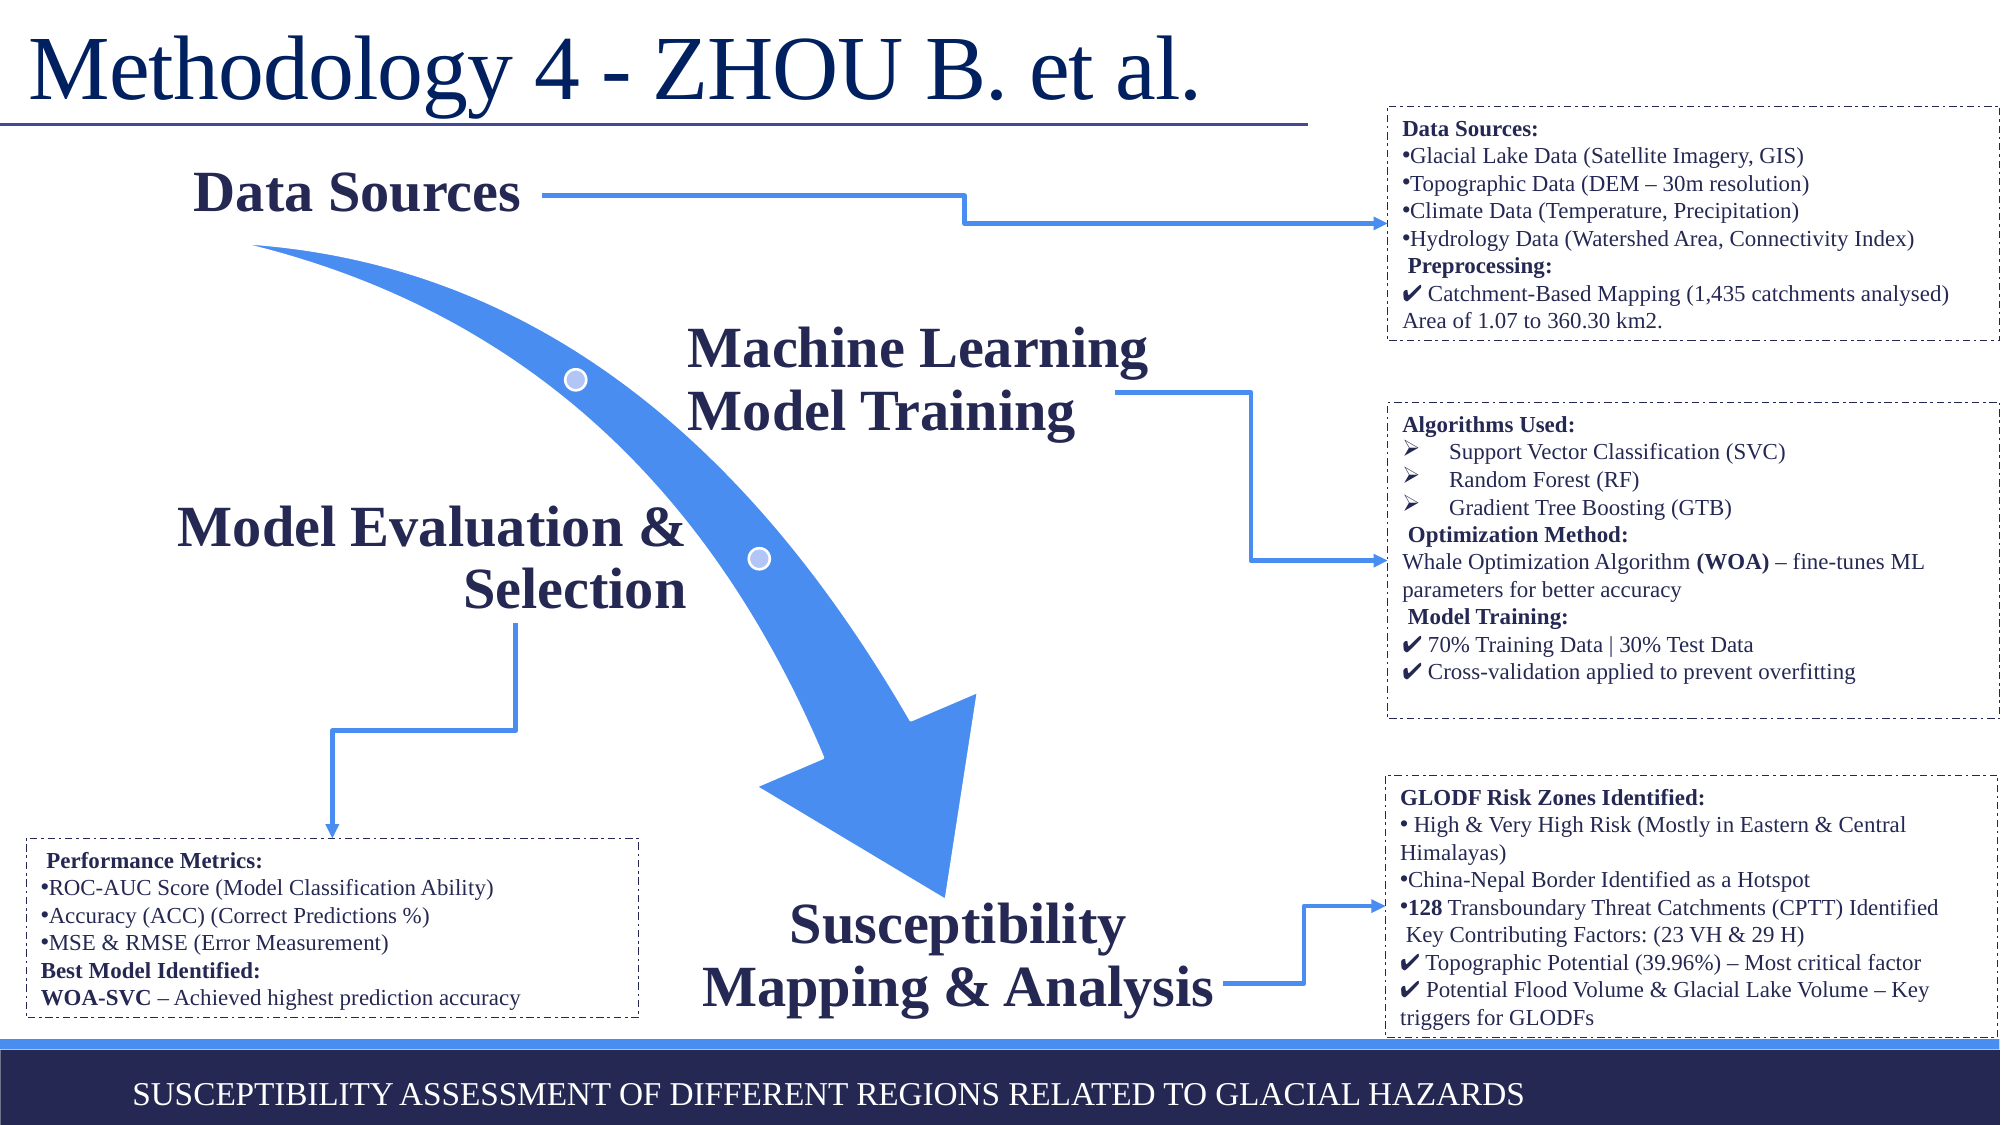

Methodology 4 - ZHOU B. et al.
Data Sources
Machine Learning Model Training
Model Evaluation & Selection
Susceptibility Mapping & Analysis
Data Sources:
Glacial Lake Data (Satellite Imagery, GIS)
Topographic Data (DEM – 30m resolution)
Climate Data (Temperature, Precipitation)
Hydrology Data (Watershed Area, Connectivity Index)
 Preprocessing:
✔ Catchment-Based Mapping (1,435 catchments analysed)
Area of 1.07 to 360.30 km2.
Algorithms Used:
Support Vector Classification (SVC)
Random Forest (RF)
Gradient Tree Boosting (GTB)
 Optimization Method:
Whale Optimization Algorithm (WOA) – fine-tunes ML parameters for better accuracy
 Model Training:
✔ 70% Training Data | 30% Test Data
✔ Cross-validation applied to prevent overfitting

GLODF Risk Zones Identified:
 High & Very High Risk (Mostly in Eastern & Central Himalayas)
China-Nepal Border Identified as a Hotspot
128 Transboundary Threat Catchments (CPTT) Identified
 Key Contributing Factors: (23 VH & 29 H)
✔ Topographic Potential (39.96%) – Most critical factor
✔ Potential Flood Volume & Glacial Lake Volume – Key triggers for GLODFs
 Performance Metrics:
ROC-AUC Score (Model Classification Ability)
Accuracy (ACC) (Correct Predictions %)
MSE & RMSE (Error Measurement)
Best Model Identified:
WOA-SVC – Achieved highest prediction accuracy
Susceptibility assessment of different regions related to glacial hazards